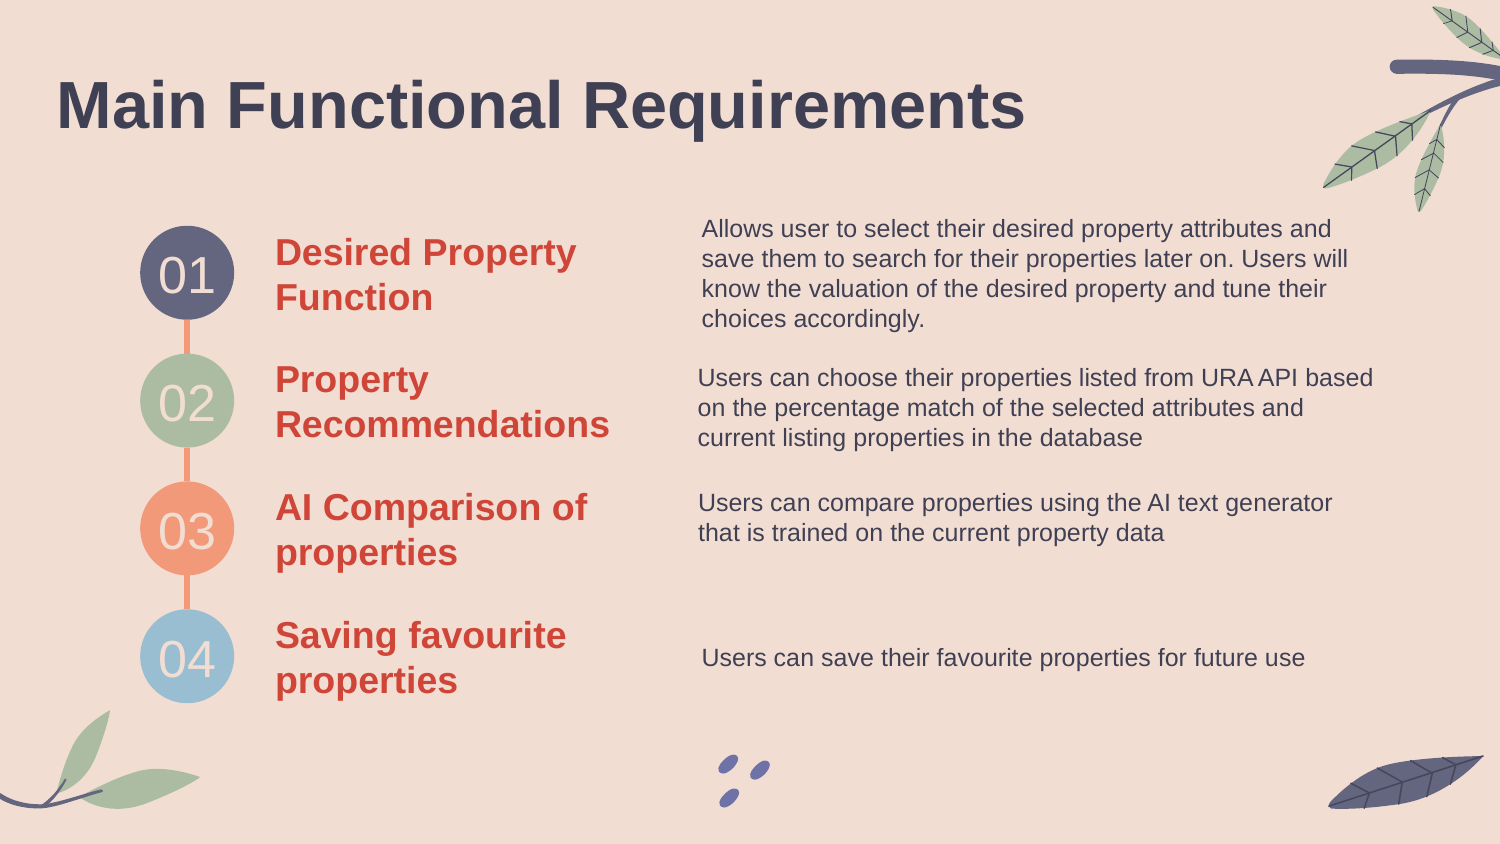

# Main Functional Requirements
Allows user to select their desired property attributes and save them to search for their properties later on. Users will know the valuation of the desired property and tune their choices accordingly.
01
Desired Property Function
02
Property Recommendations
Users can choose their properties listed from URA API based on the percentage match of the selected attributes and current listing properties in the database
03
Users can compare properties using the AI text generator that is trained on the current property data
AI Comparison of properties
04
Saving favourite properties
Users can save their favourite properties for future use